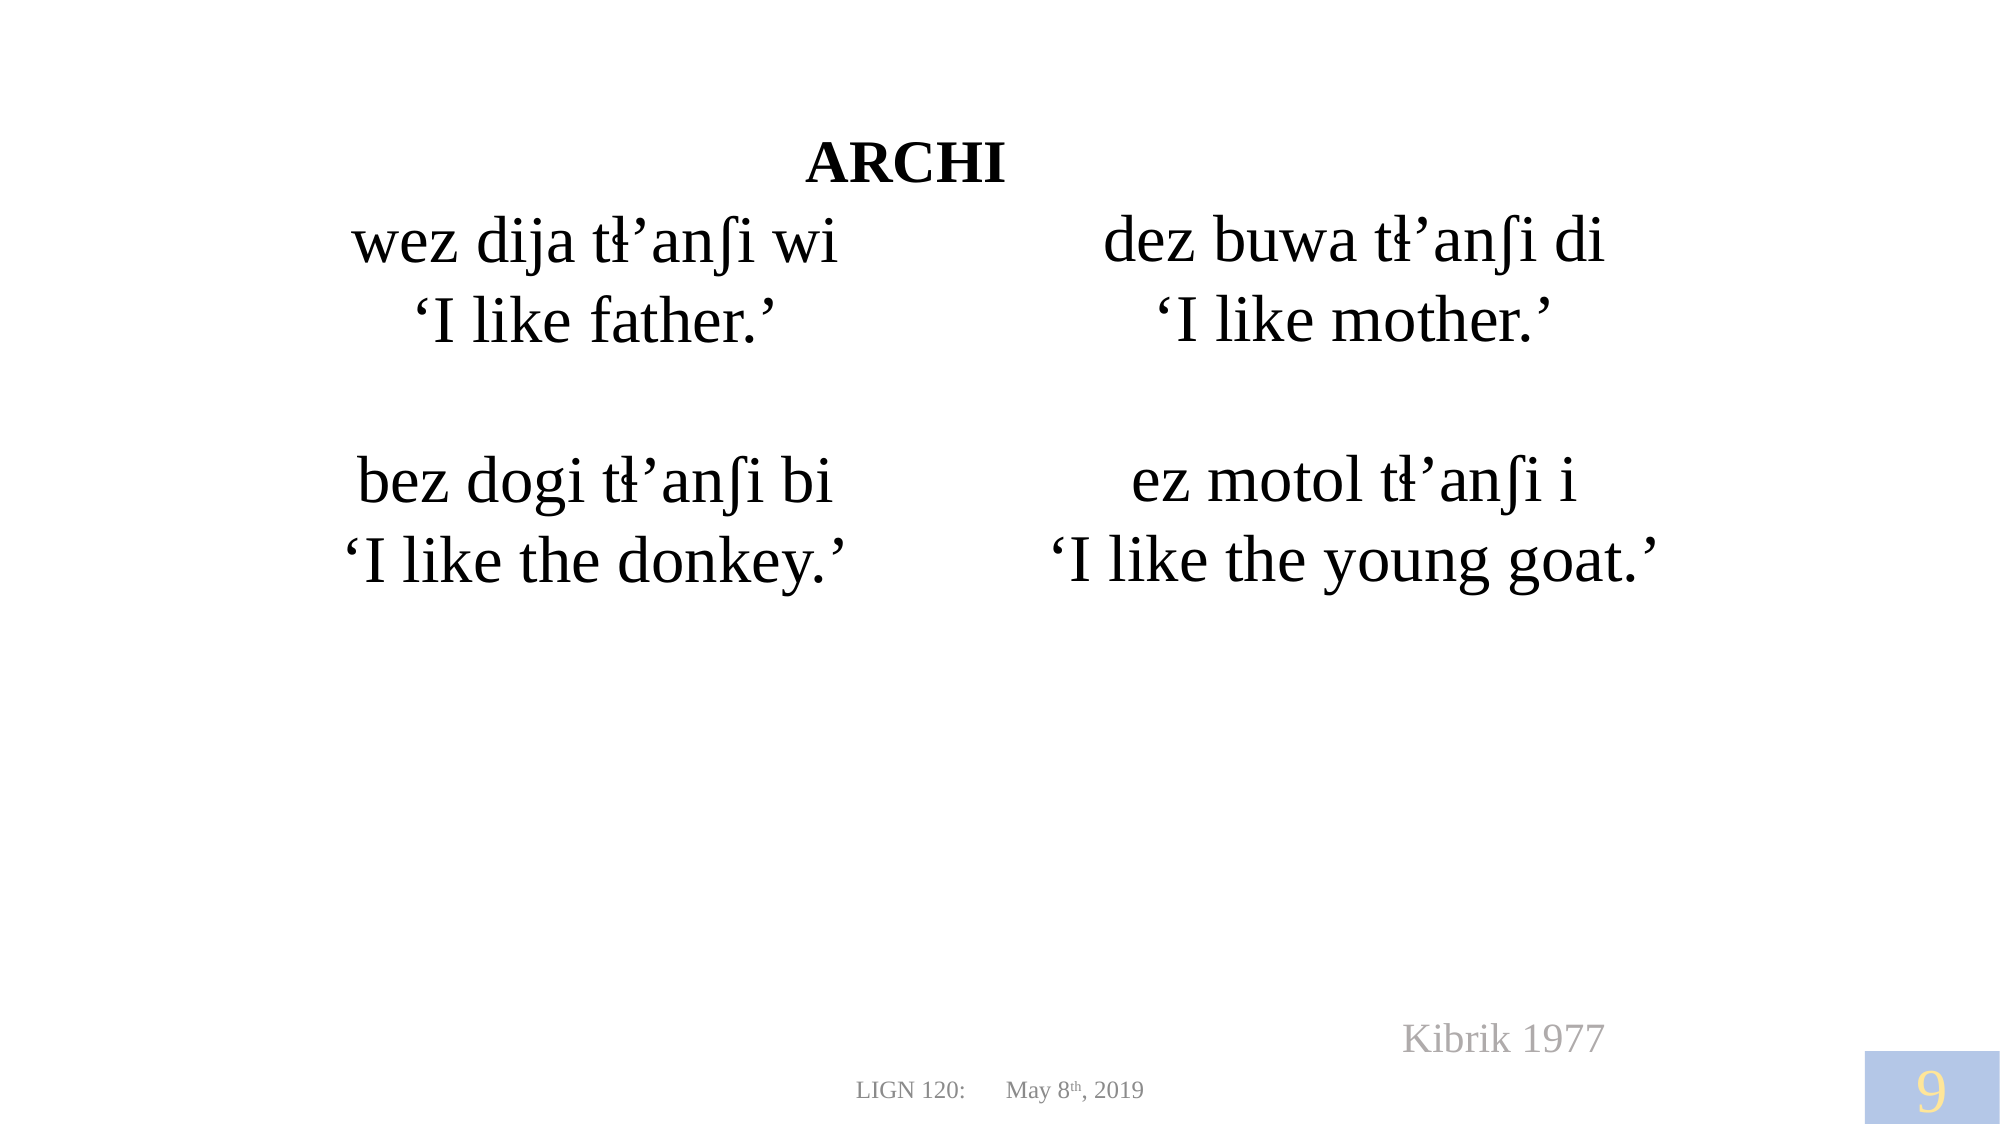

ARCHI
dez buwa tɬ’anʃi di
‘I like mother.’

ez motol tɬ’anʃi i
‘I like the young goat.’
wez dija tɬ’anʃi wi
‘I like father.’

bez dogi tɬ’anʃi bi
‘I like the donkey.’
Kibrik 1977
9
LIGN 120:	May 8th, 2019